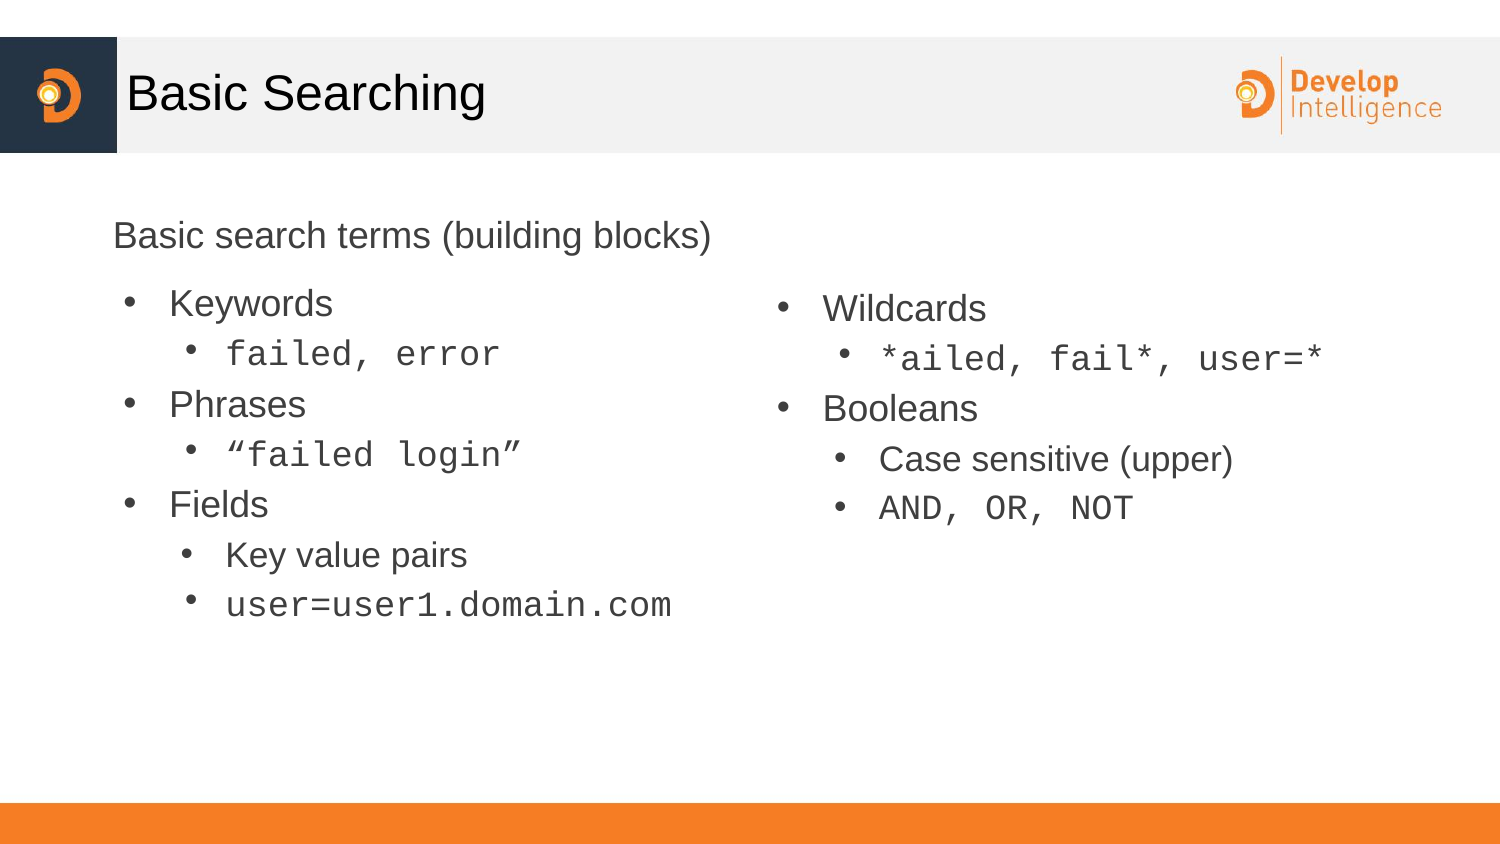

# Basic Searching
Basic search terms (building blocks)
Keywords
failed, error
Phrases
“failed login”
Fields
Key value pairs
user=user1.domain.com

Wildcards
*ailed, fail*, user=*
Booleans
Case sensitive (upper)
AND, OR, NOT